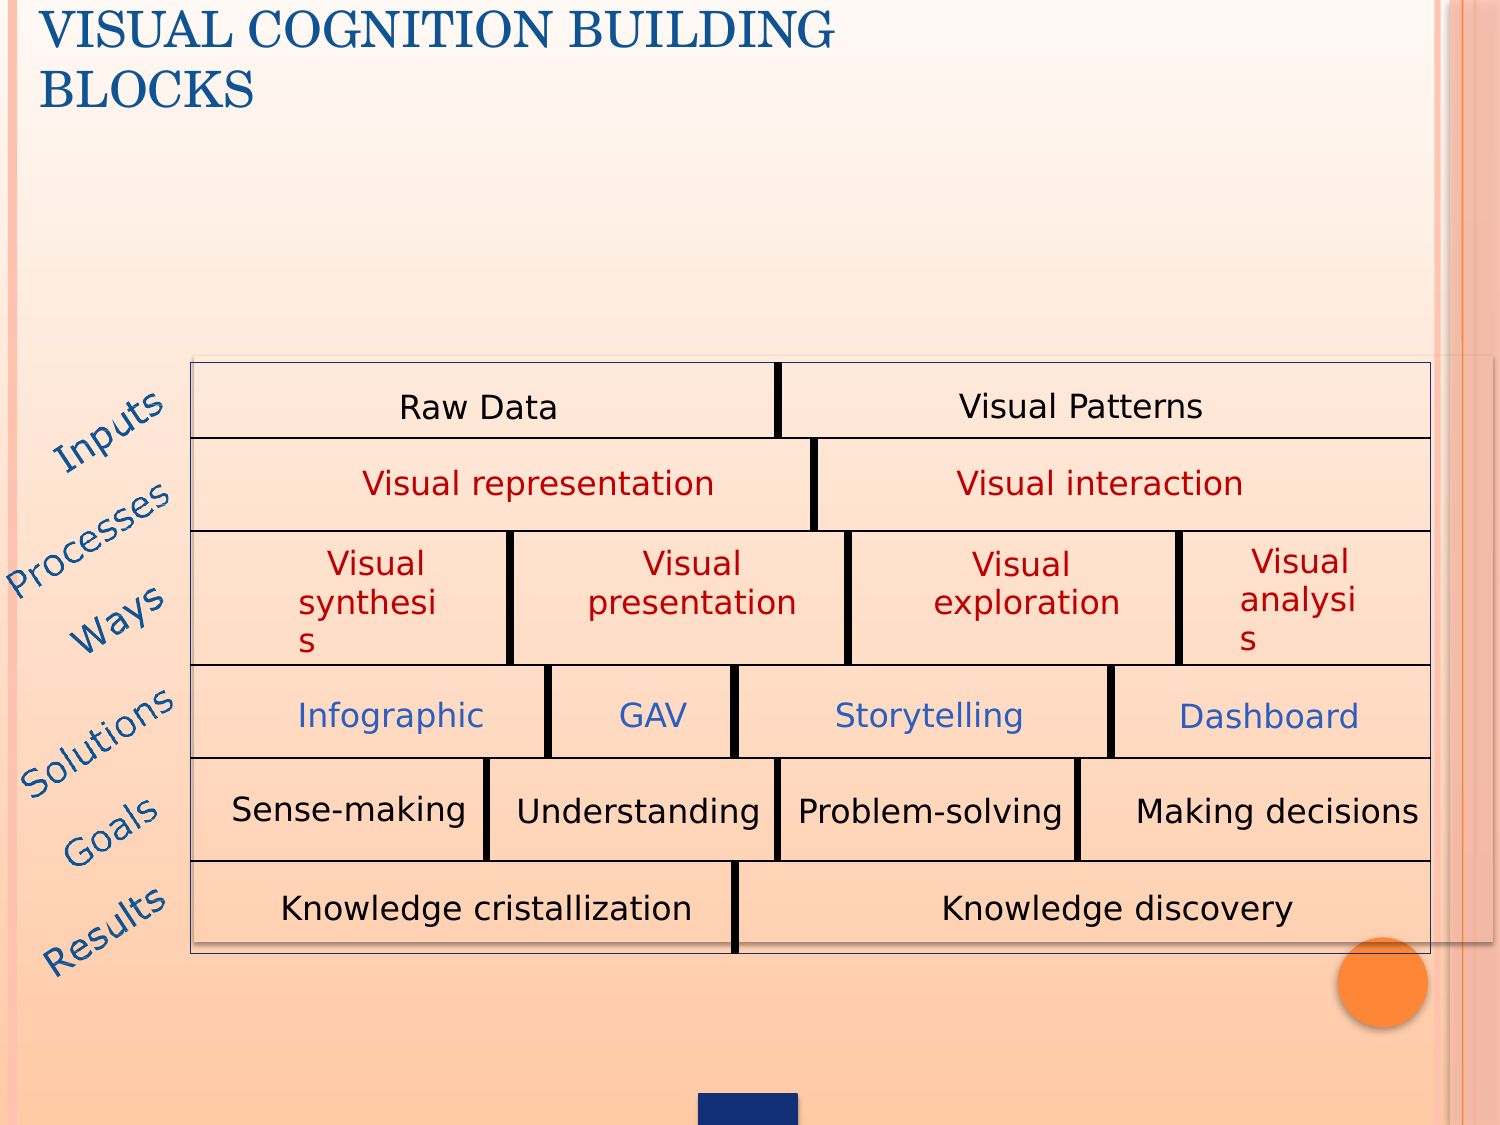

# Visual cognition building blocks

| Raw Data |  |  |  |  | Visual Patterns |  |  |  |  |  |
| --- | --- | --- | --- | --- | --- | --- | --- | --- | --- | --- |
| Visual representation |  |  |  |  |  | Visual interaction |  |  |  |  |
| Visual synthesis |  | Visual presentation |  |  |  |  | Visual exploration |  |  | Visual analysis |
| Infographic |  |  | GAV | Storytelling |  |  |  |  | Dashboard |  |
| Sense-making | Understanding |  |  |  | Problem-solving |  |  | Making decisions |  |  |
| Knowledge cristallization |  |  |  | Knowledge discovery |  |  |  |  |  |  |